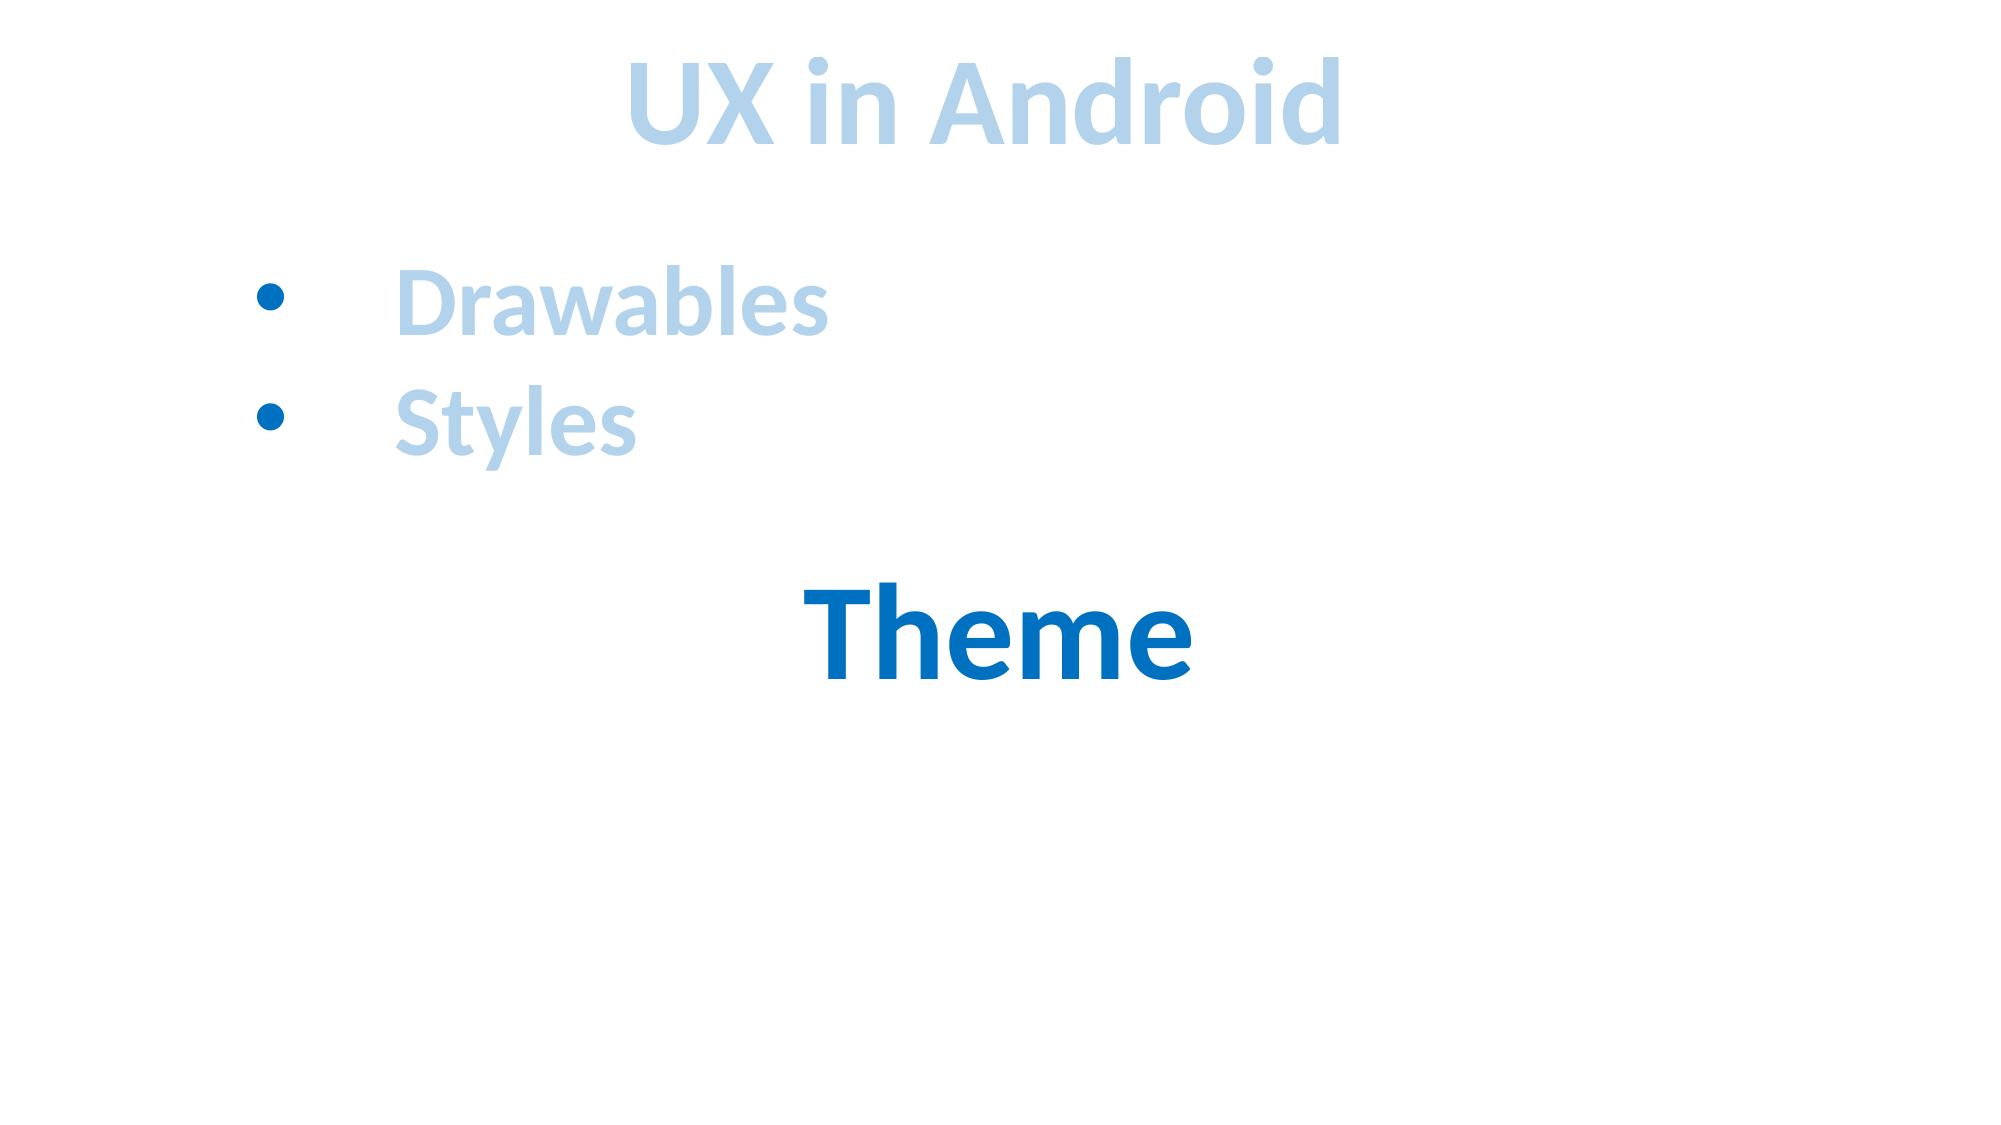

# UX in Android
Drawables
Styles
Theme